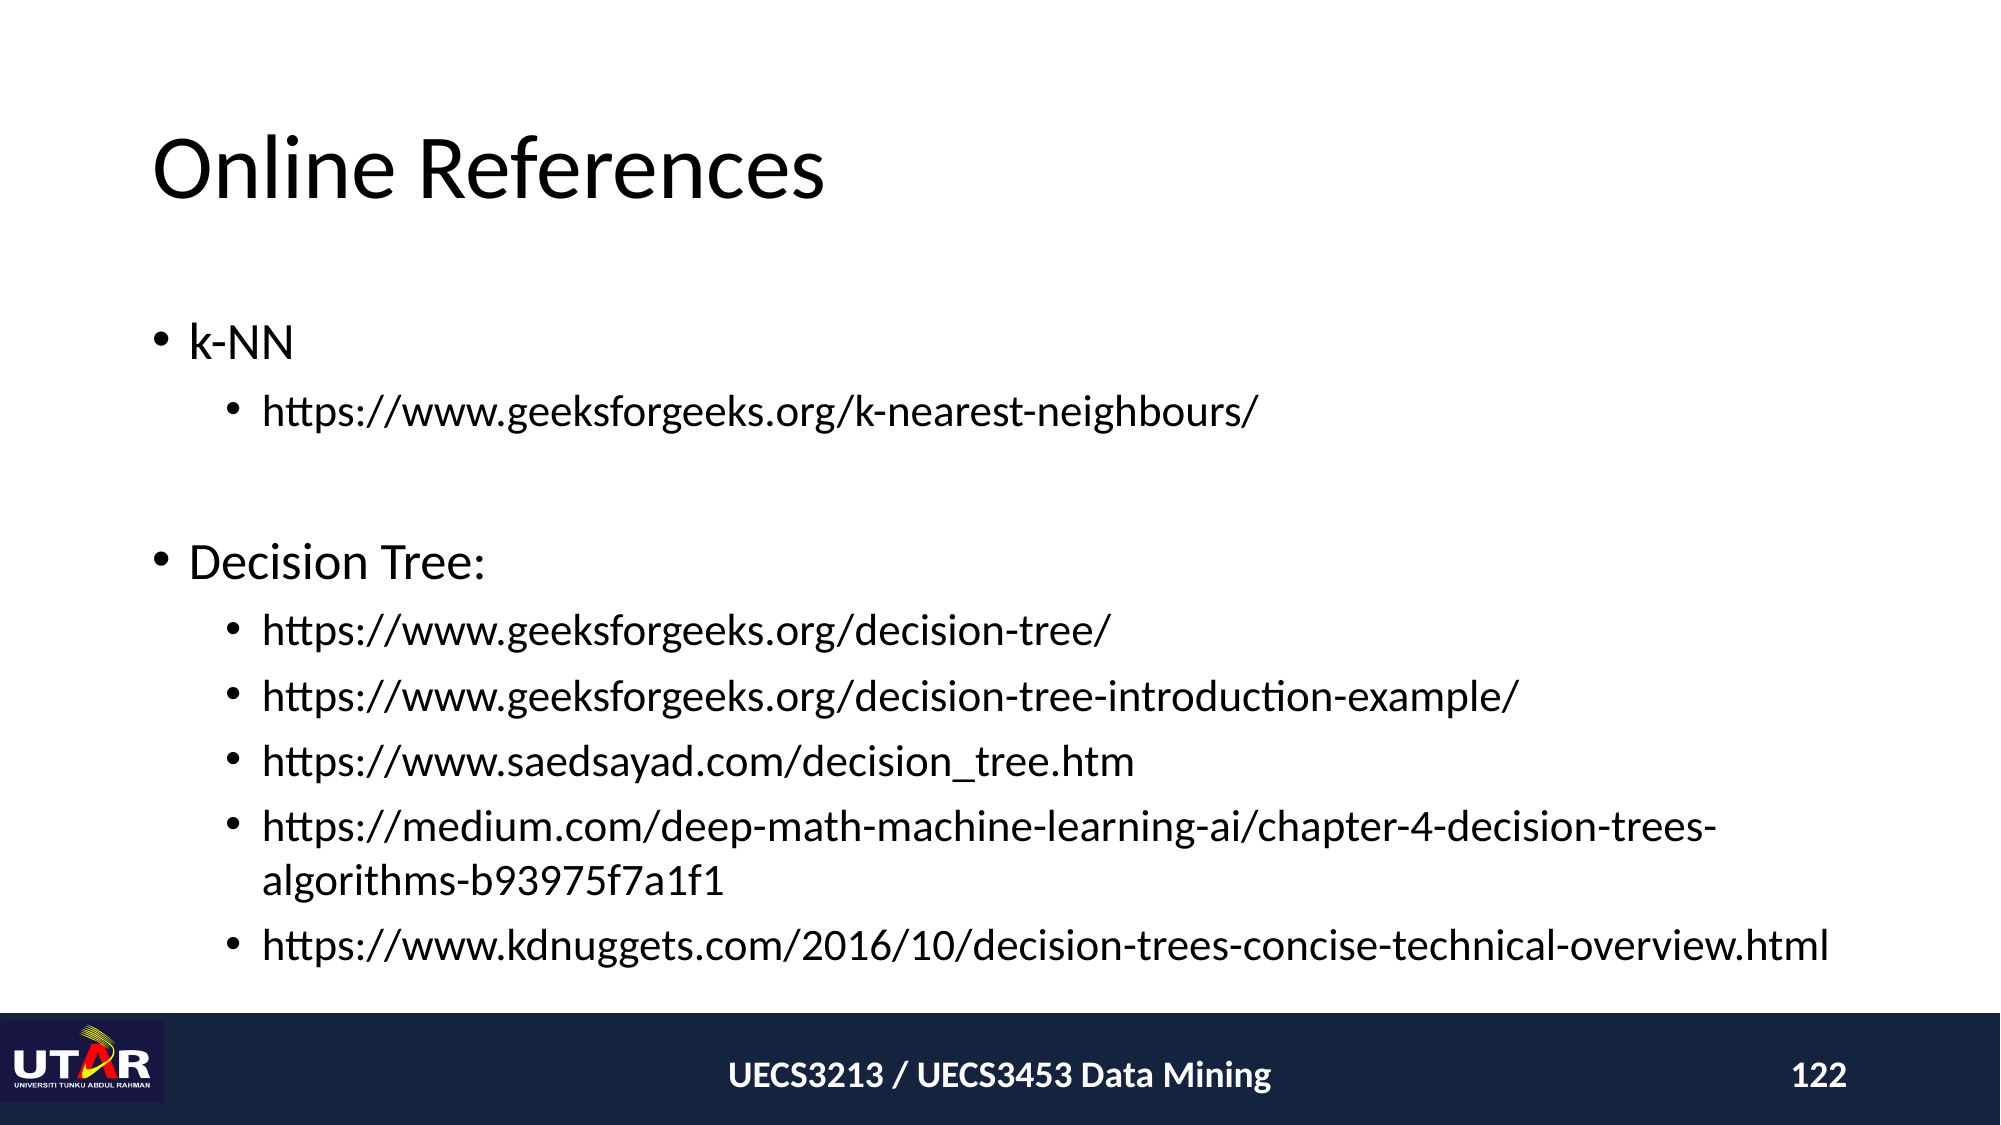

# Online References
k-NN
https://www.geeksforgeeks.org/k-nearest-neighbours/

Decision Tree:
https://www.geeksforgeeks.org/decision-tree/
https://www.geeksforgeeks.org/decision-tree-introduction-example/
https://www.saedsayad.com/decision_tree.htm
https://medium.com/deep-math-machine-learning-ai/chapter-4-decision-trees-algorithms-b93975f7a1f1
https://www.kdnuggets.com/2016/10/decision-trees-concise-technical-overview.html

UECS3213 / UECS3453 Data Mining
122